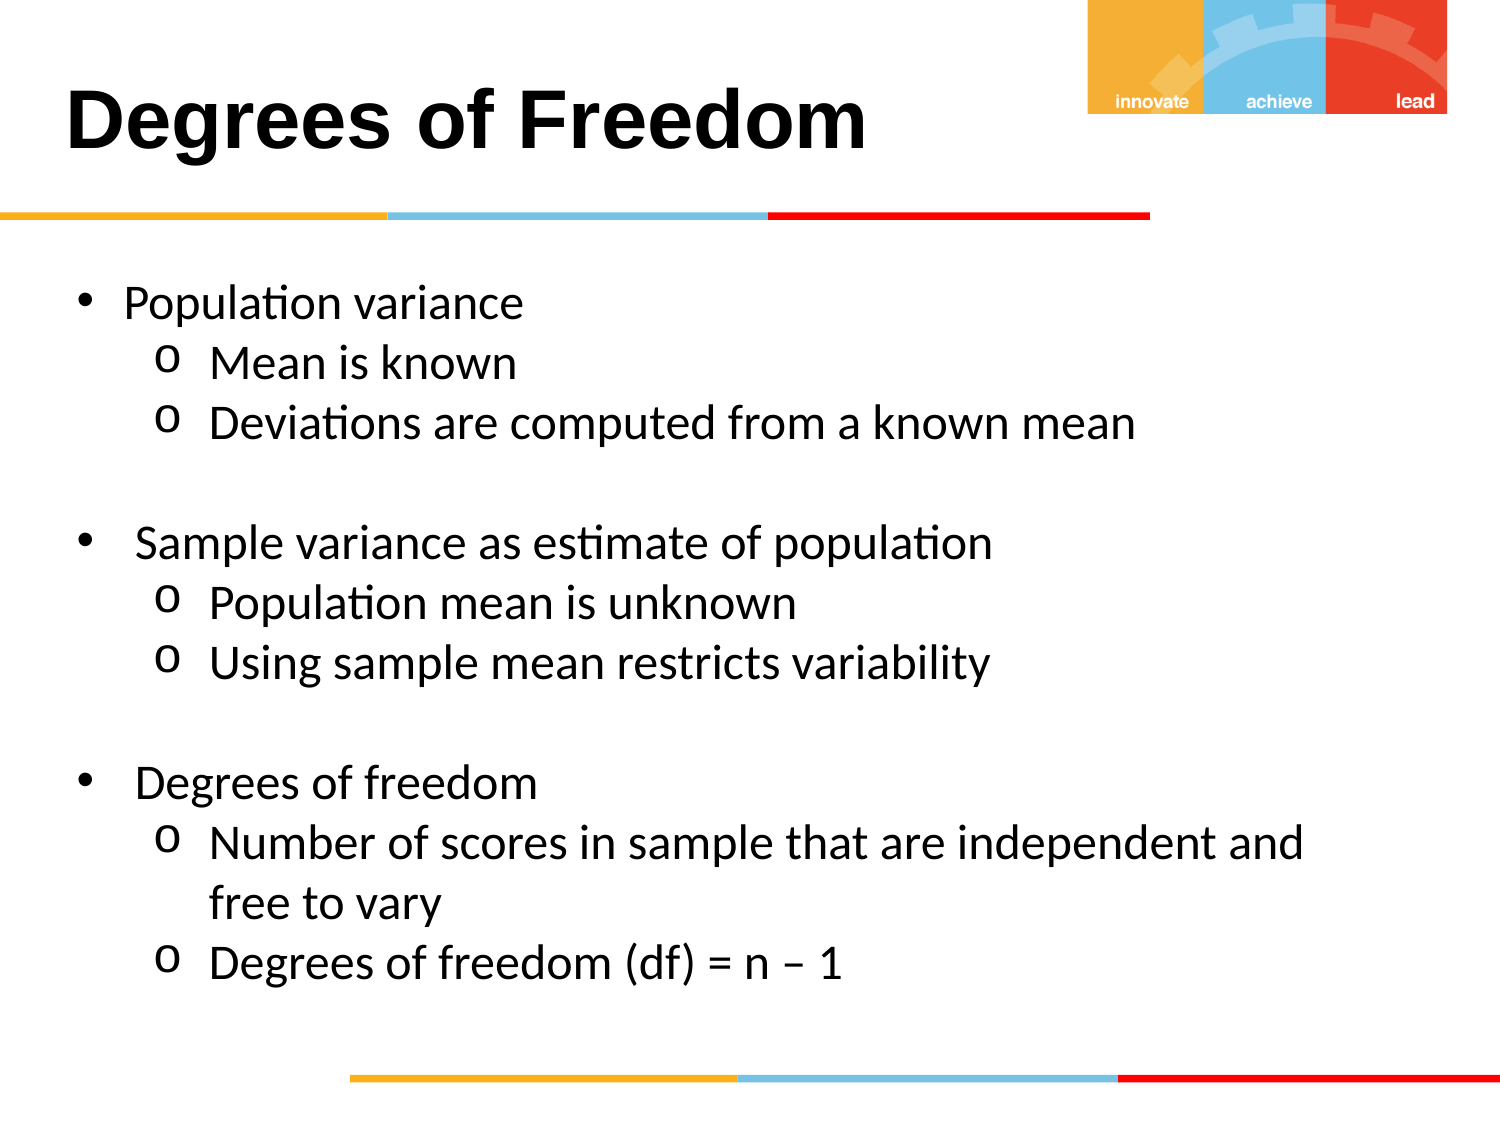

# Degrees of Freedom
Population variance
Mean is known
Deviations are computed from a known mean

 Sample variance as estimate of population
Population mean is unknown
Using sample mean restricts variability

 Degrees of freedom
Number of scores in sample that are independent and free to vary
Degrees of freedom (df) = n – 1